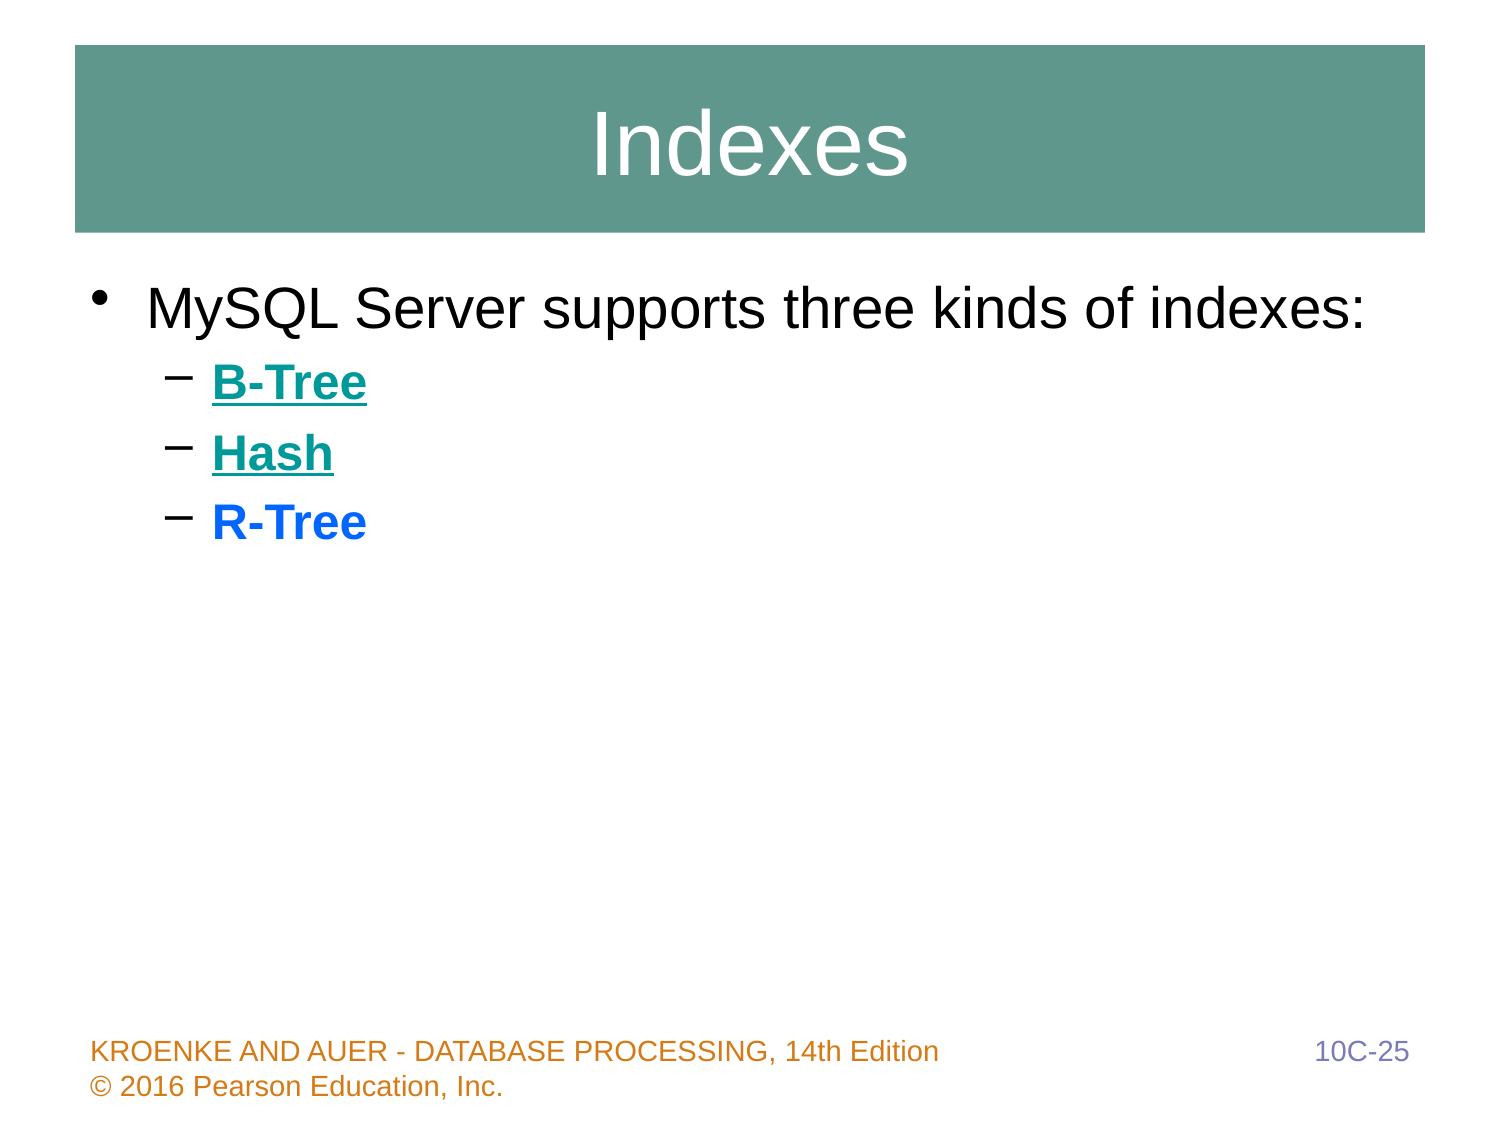

# Indexes
MySQL Server supports three kinds of indexes:
B-Tree
Hash
R-Tree
10C-25

KROENKE AND AUER - DATABASE PROCESSING, 14th Edition © 2016 Pearson Education, Inc.